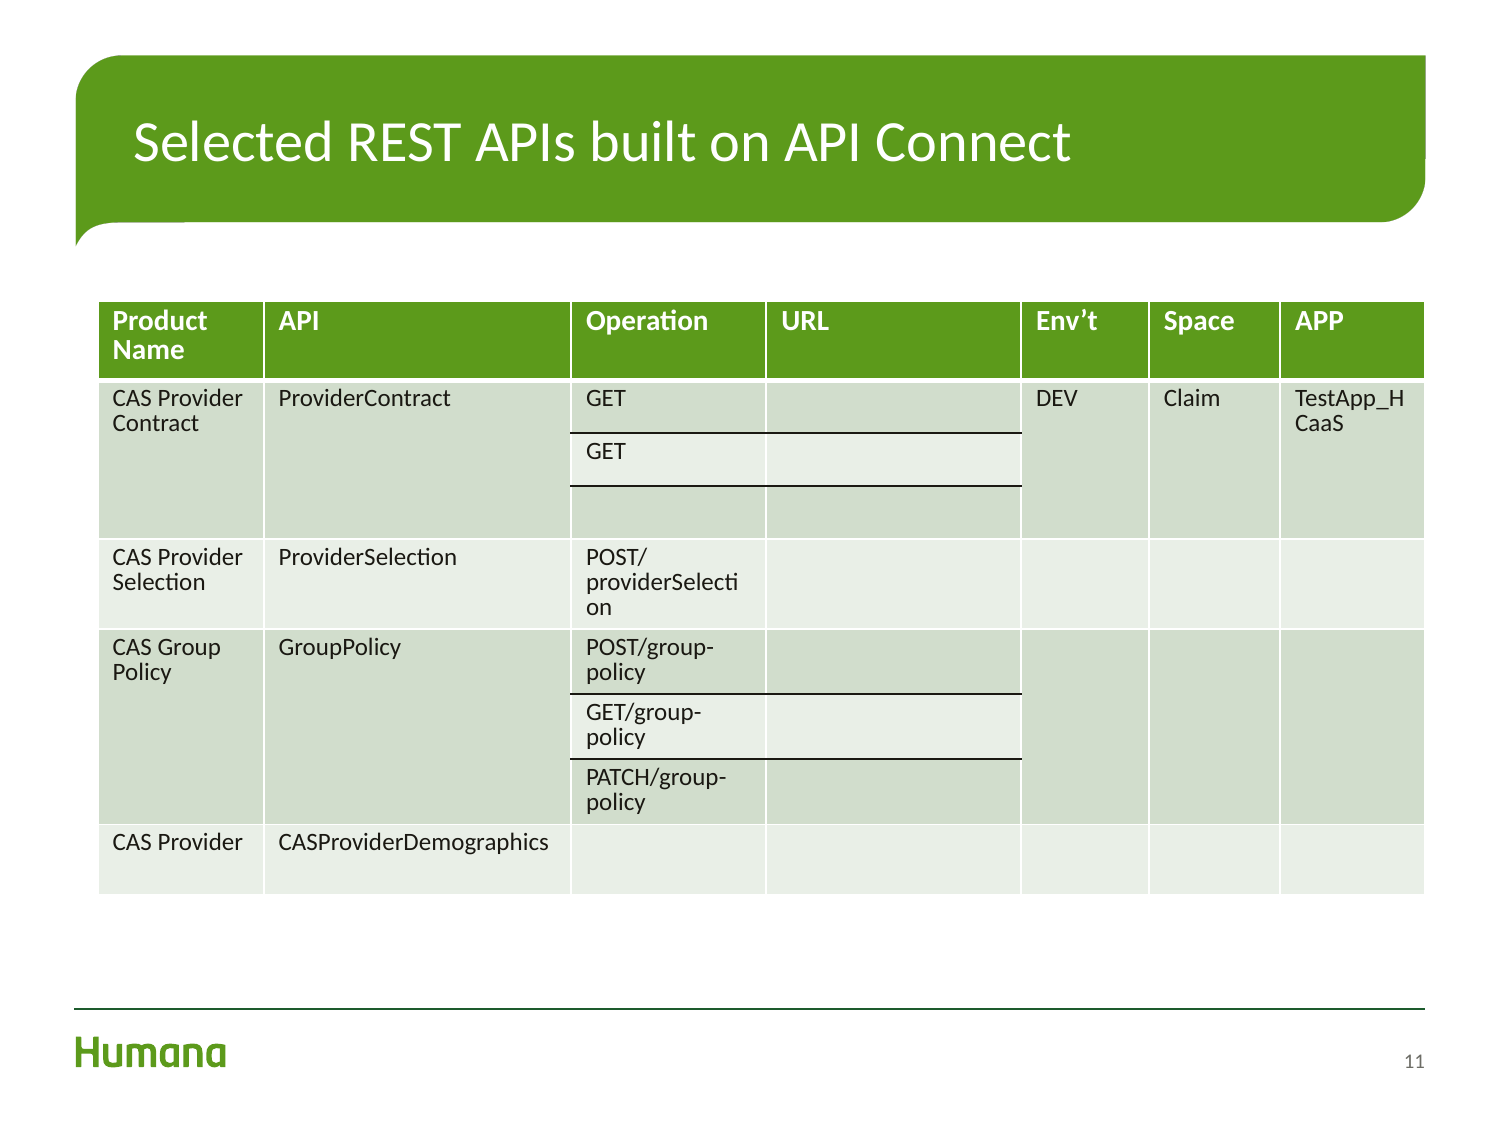

# Selected REST APIs built on API Connect
| Product Name | API | Operation | URL | Env’t | Space | APP |
| --- | --- | --- | --- | --- | --- | --- |
| CAS Provider Contract | ProviderContract | GET |  | DEV | Claim | TestApp\_HCaaS |
|  |  | GET |  |  |  |  |
|  |  |  |  |  |  |  |
| CAS Provider Selection | ProviderSelection | POST/providerSelection |  |  |  |  |
| CAS Group Policy | GroupPolicy | POST/group-policy |  |  |  |  |
|  |  | GET/group-policy |  |  |  |  |
|  |  | PATCH/group-policy |  |  |  |  |
| CAS Provider | CASProviderDemographics |  |  |  |  |  |
11